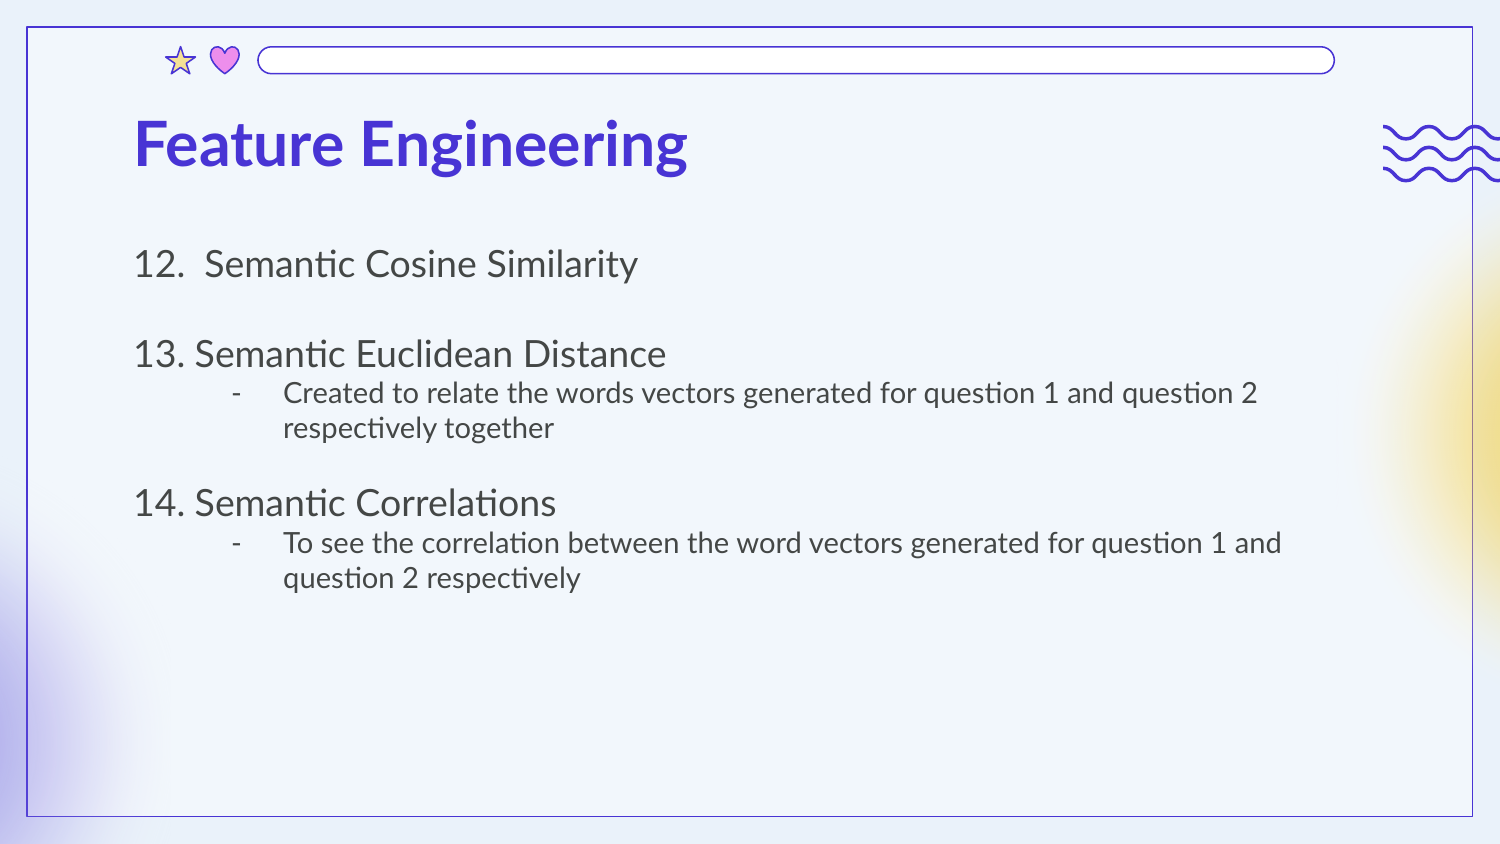

# Feature Engineering

12.  Semantic Cosine Similarity

13. Semantic Euclidean Distance
Created to relate the words vectors generated for question 1 and question 2 respectively together

14. Semantic Correlations
To see the correlation between the word vectors generated for question 1 and question 2 respectively